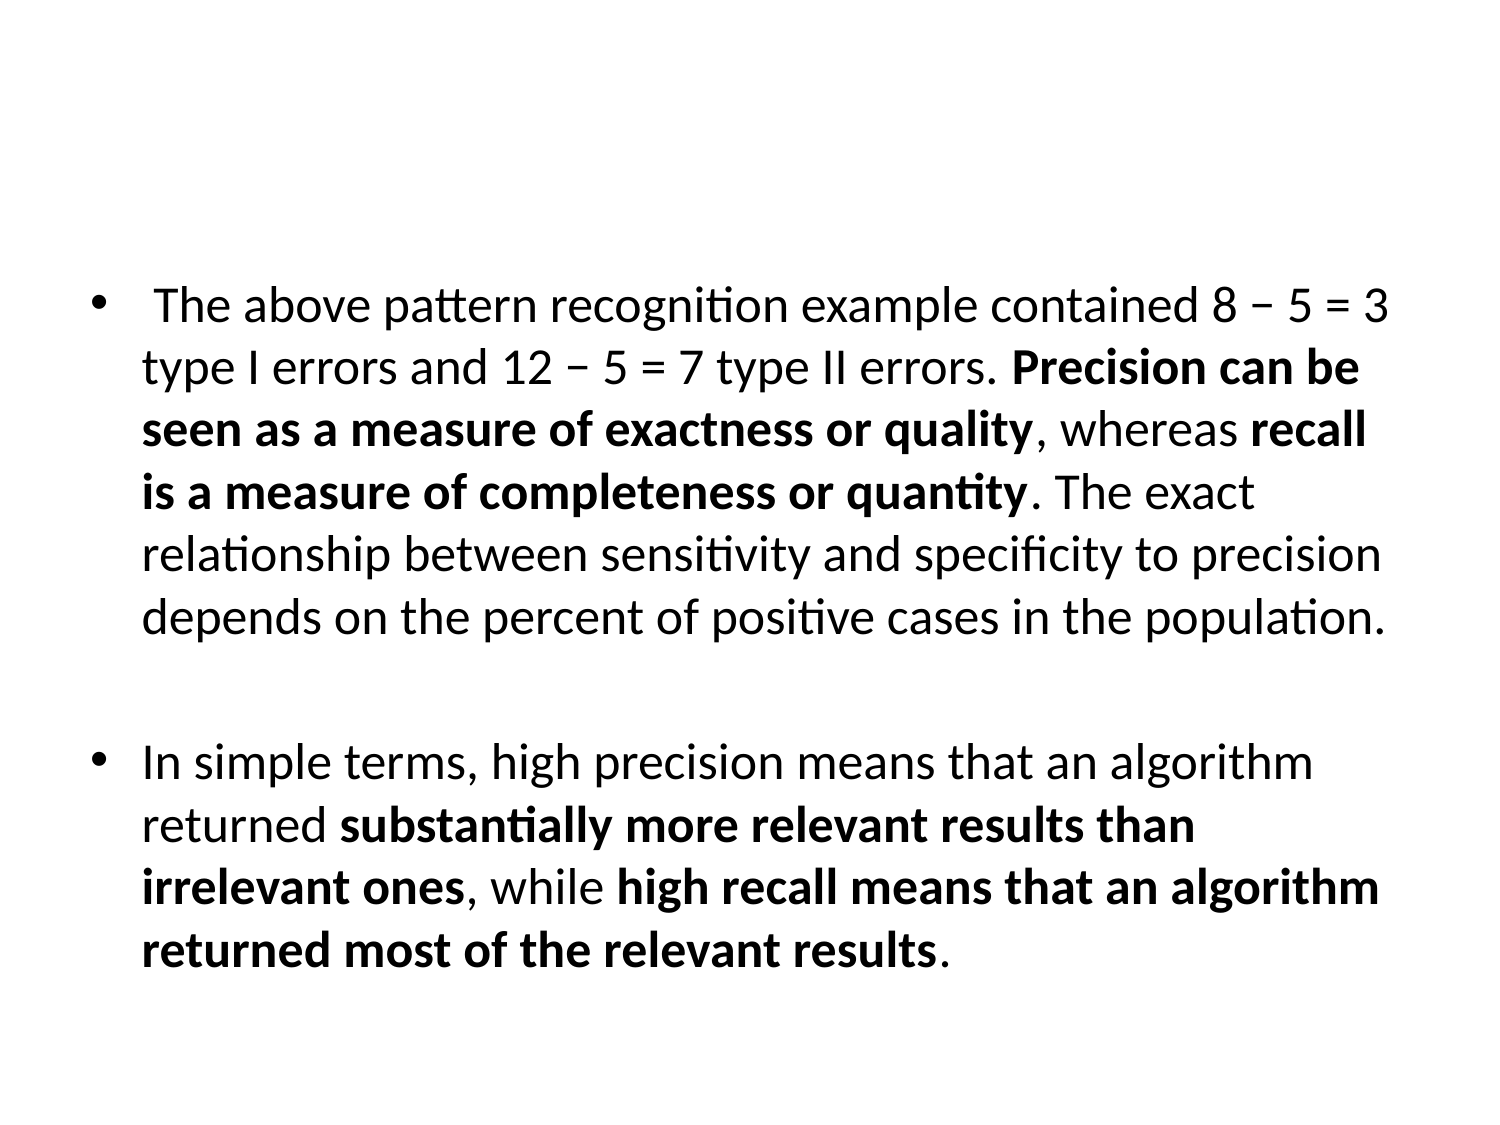

#
 The above pattern recognition example contained 8 − 5 = 3 type I errors and 12 − 5 = 7 type II errors. Precision can be seen as a measure of exactness or quality, whereas recall is a measure of completeness or quantity. The exact relationship between sensitivity and specificity to precision depends on the percent of positive cases in the population.

In simple terms, high precision means that an algorithm returned substantially more relevant results than irrelevant ones, while high recall means that an algorithm returned most of the relevant results.